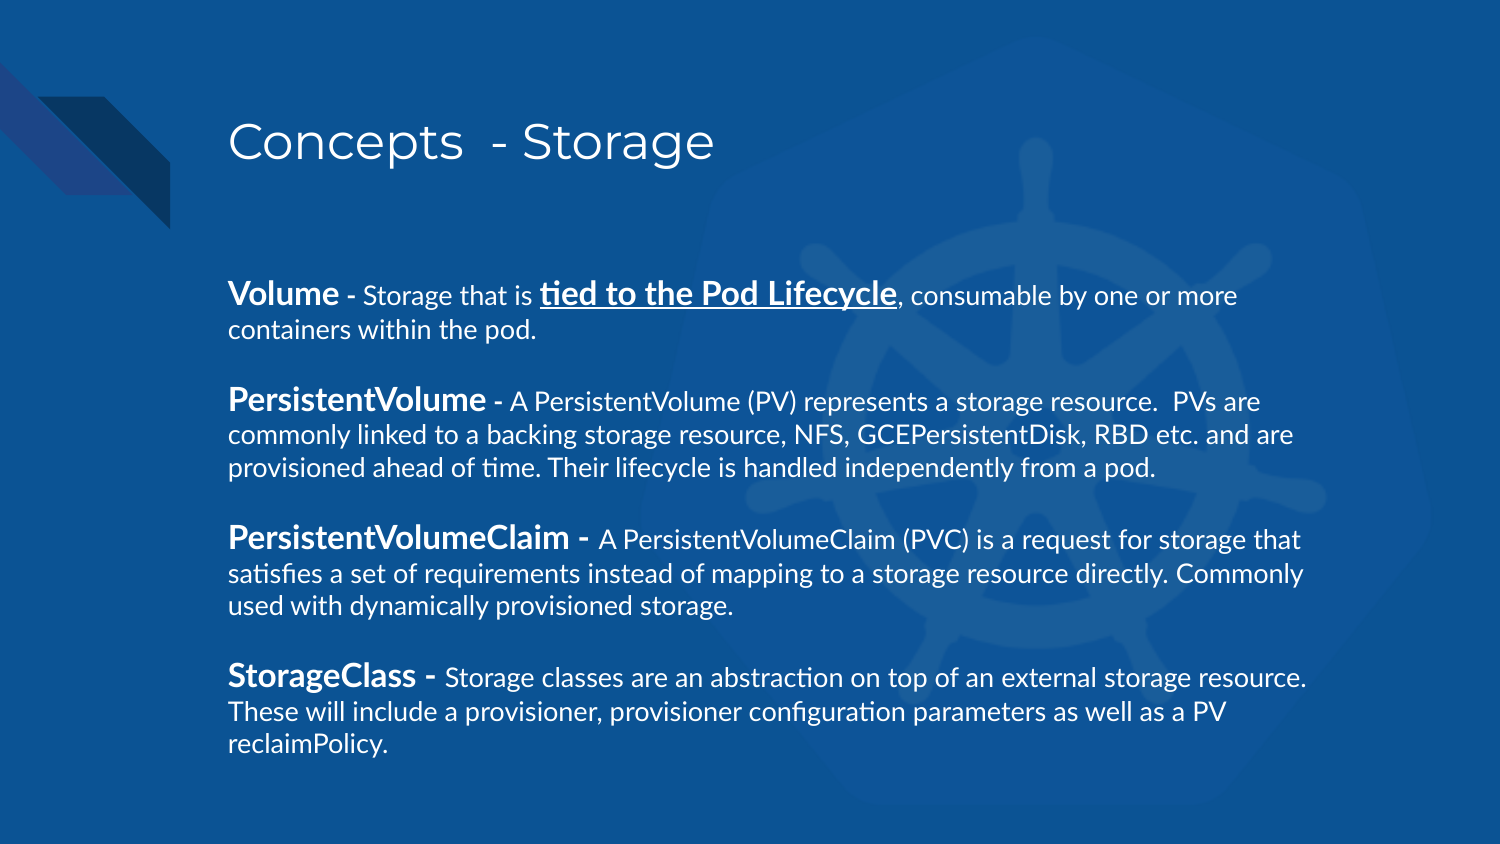

# Concepts  - Storage
Volume - Storage that is tied to the Pod Lifecycle, consumable by one or more containers within the pod.
PersistentVolume - A PersistentVolume (PV) represents a storage resource.  PVs are commonly linked to a backing storage resource, NFS, GCEPersistentDisk, RBD etc. and are provisioned ahead of time. Their lifecycle is handled independently from a pod.
PersistentVolumeClaim - A PersistentVolumeClaim (PVC) is a request for storage that satisfies a set of requirements instead of mapping to a storage resource directly. Commonly used with dynamically provisioned storage.
StorageClass - Storage classes are an abstraction on top of an external storage resource. These will include a provisioner, provisioner configuration parameters as well as a PV reclaimPolicy.